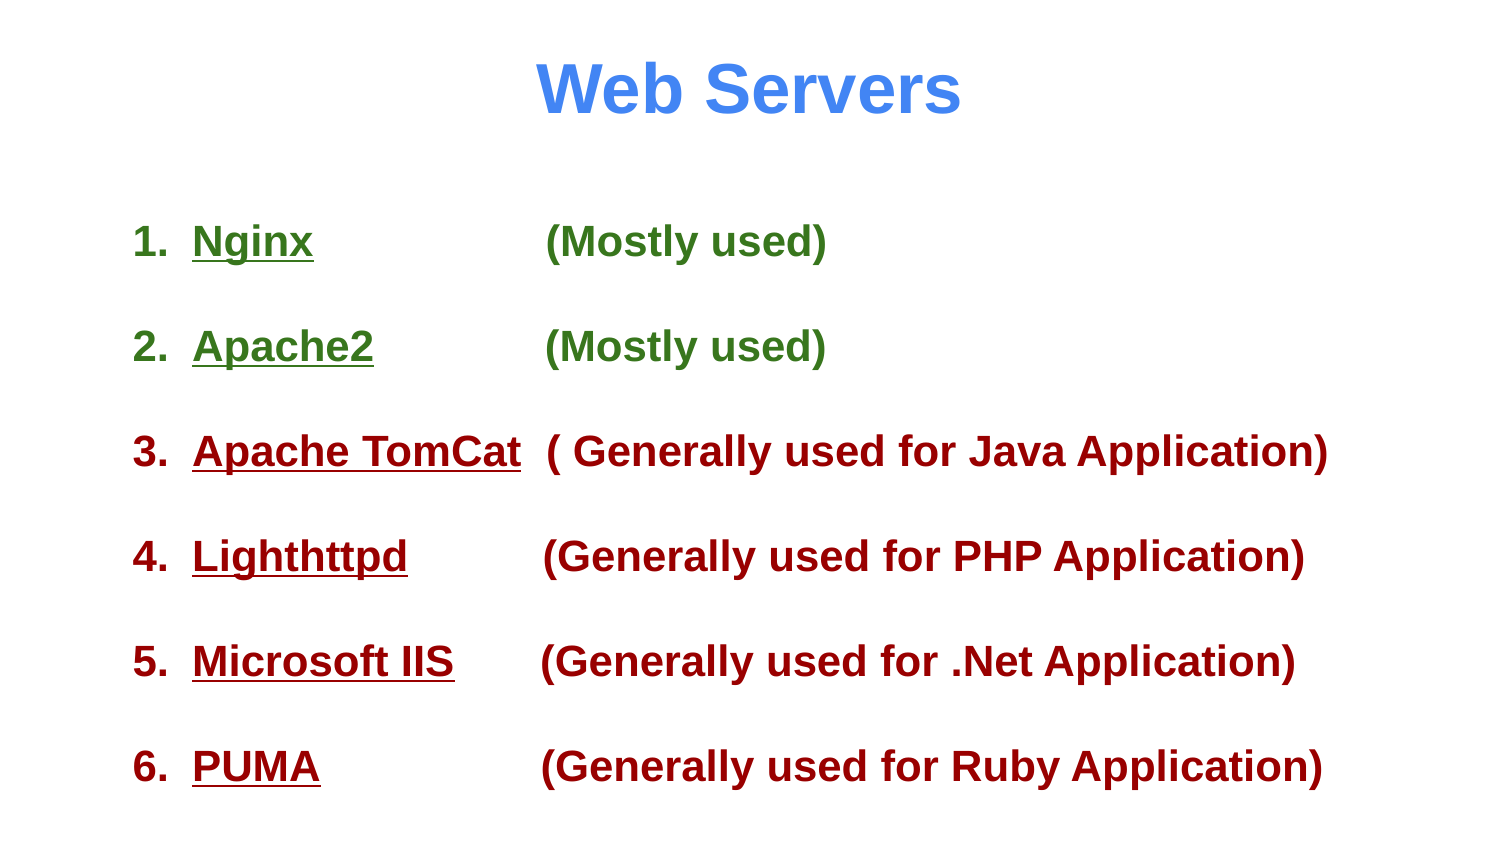

# Web Servers
Nginx                   (Mostly used)
Apache2              (Mostly used)
Apache TomCat  ( Generally used for Java Application)
Lighthttpd           (Generally used for PHP Application)
Microsoft IIS       (Generally used for .Net Application)
PUMA                  (Generally used for Ruby Application)